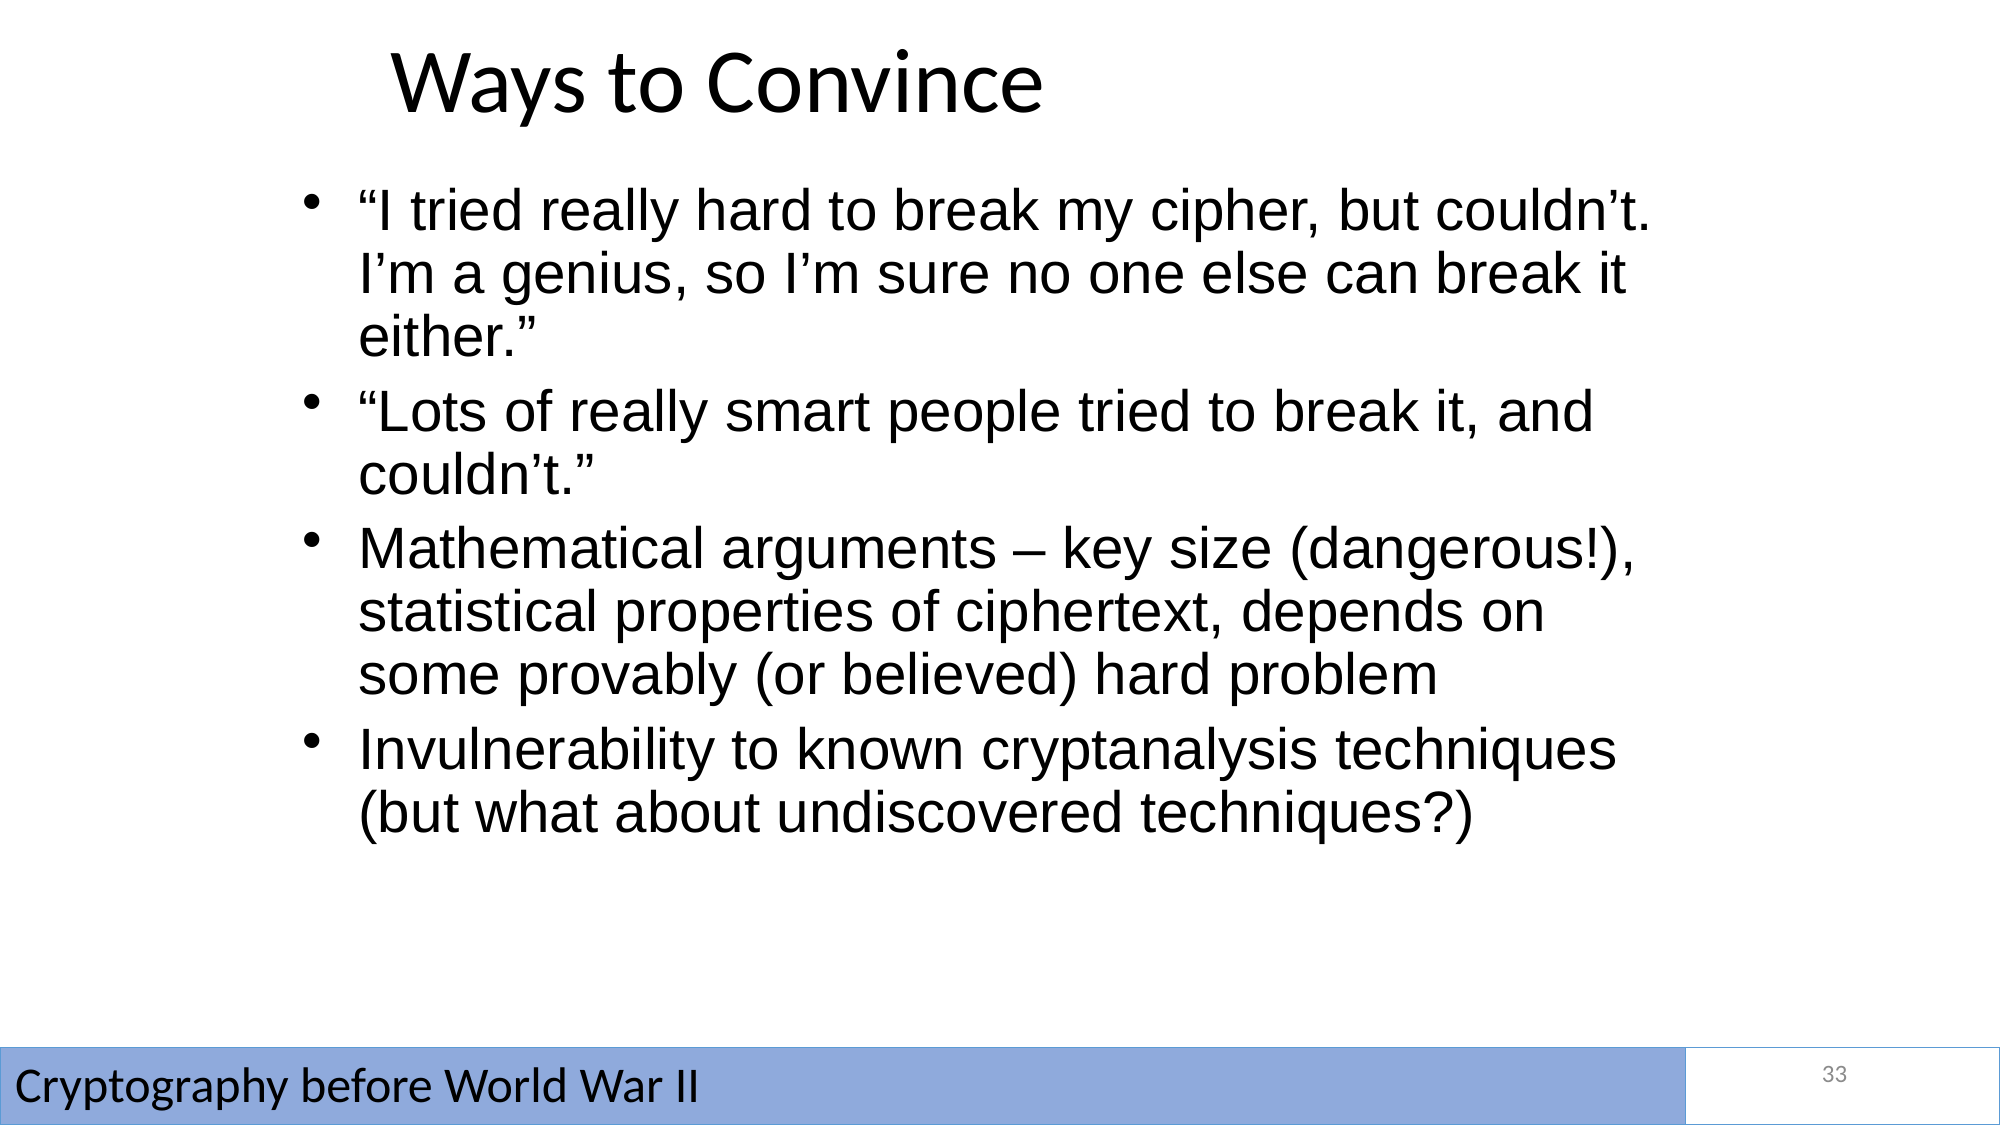

# Ways to Convince
“I tried really hard to break my cipher, but couldn’t.  I’m a genius, so I’m sure no one else can break it either.”
“Lots of really smart people tried to break it, and couldn’t.”
Mathematical arguments – key size (dangerous!), statistical properties of ciphertext, depends on some provably (or believed) hard problem
Invulnerability to known cryptanalysis techniques (but what about undiscovered techniques?)
33
Cryptography before World War II